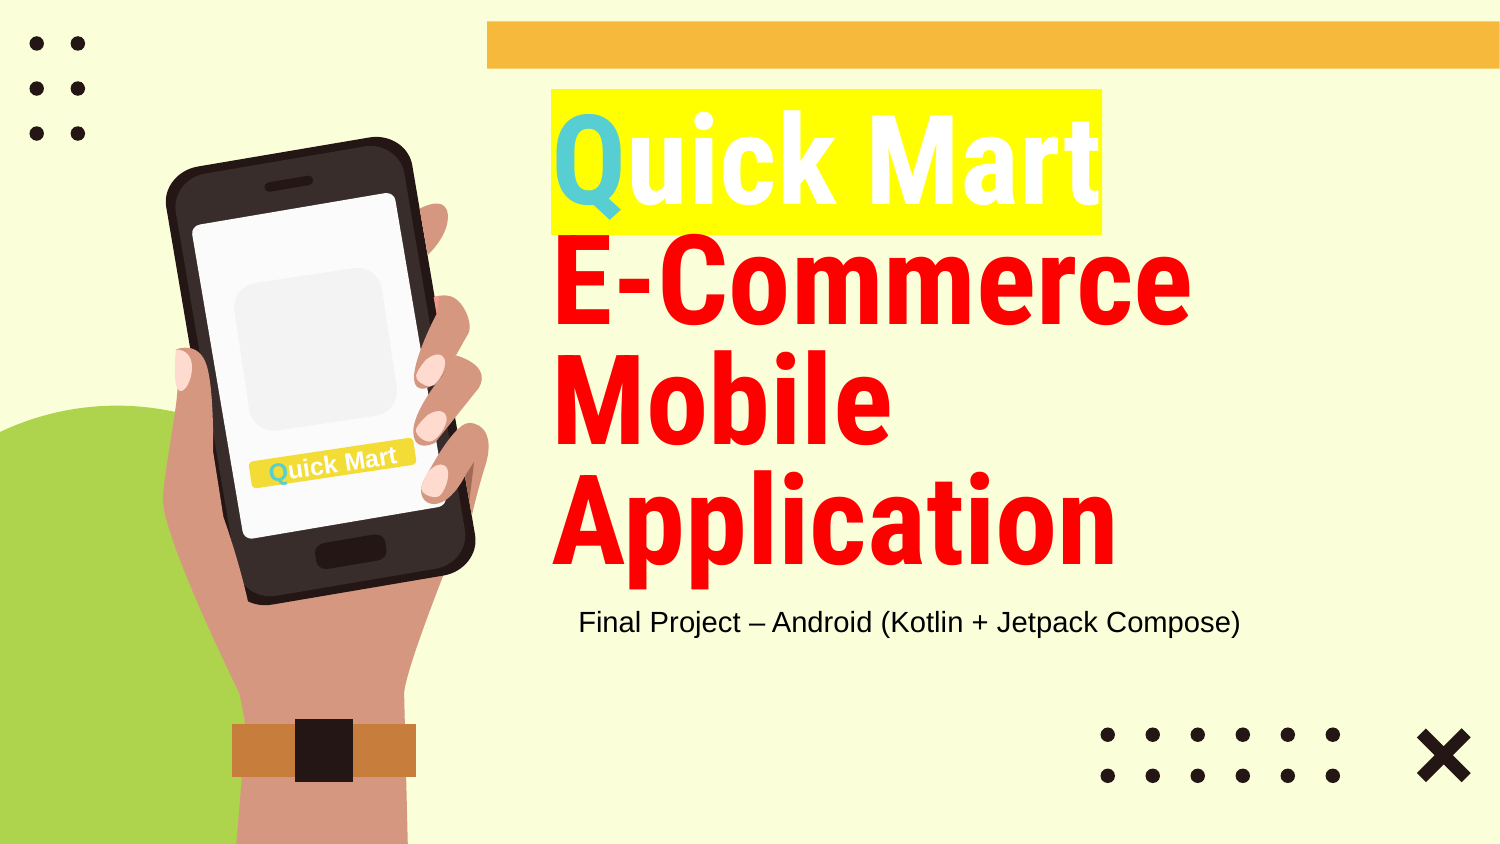

# Quick Mart​ E‑Commerce Mobile Application

Quick Mart
Final Project – Android (Kotlin + Jetpack Compose)